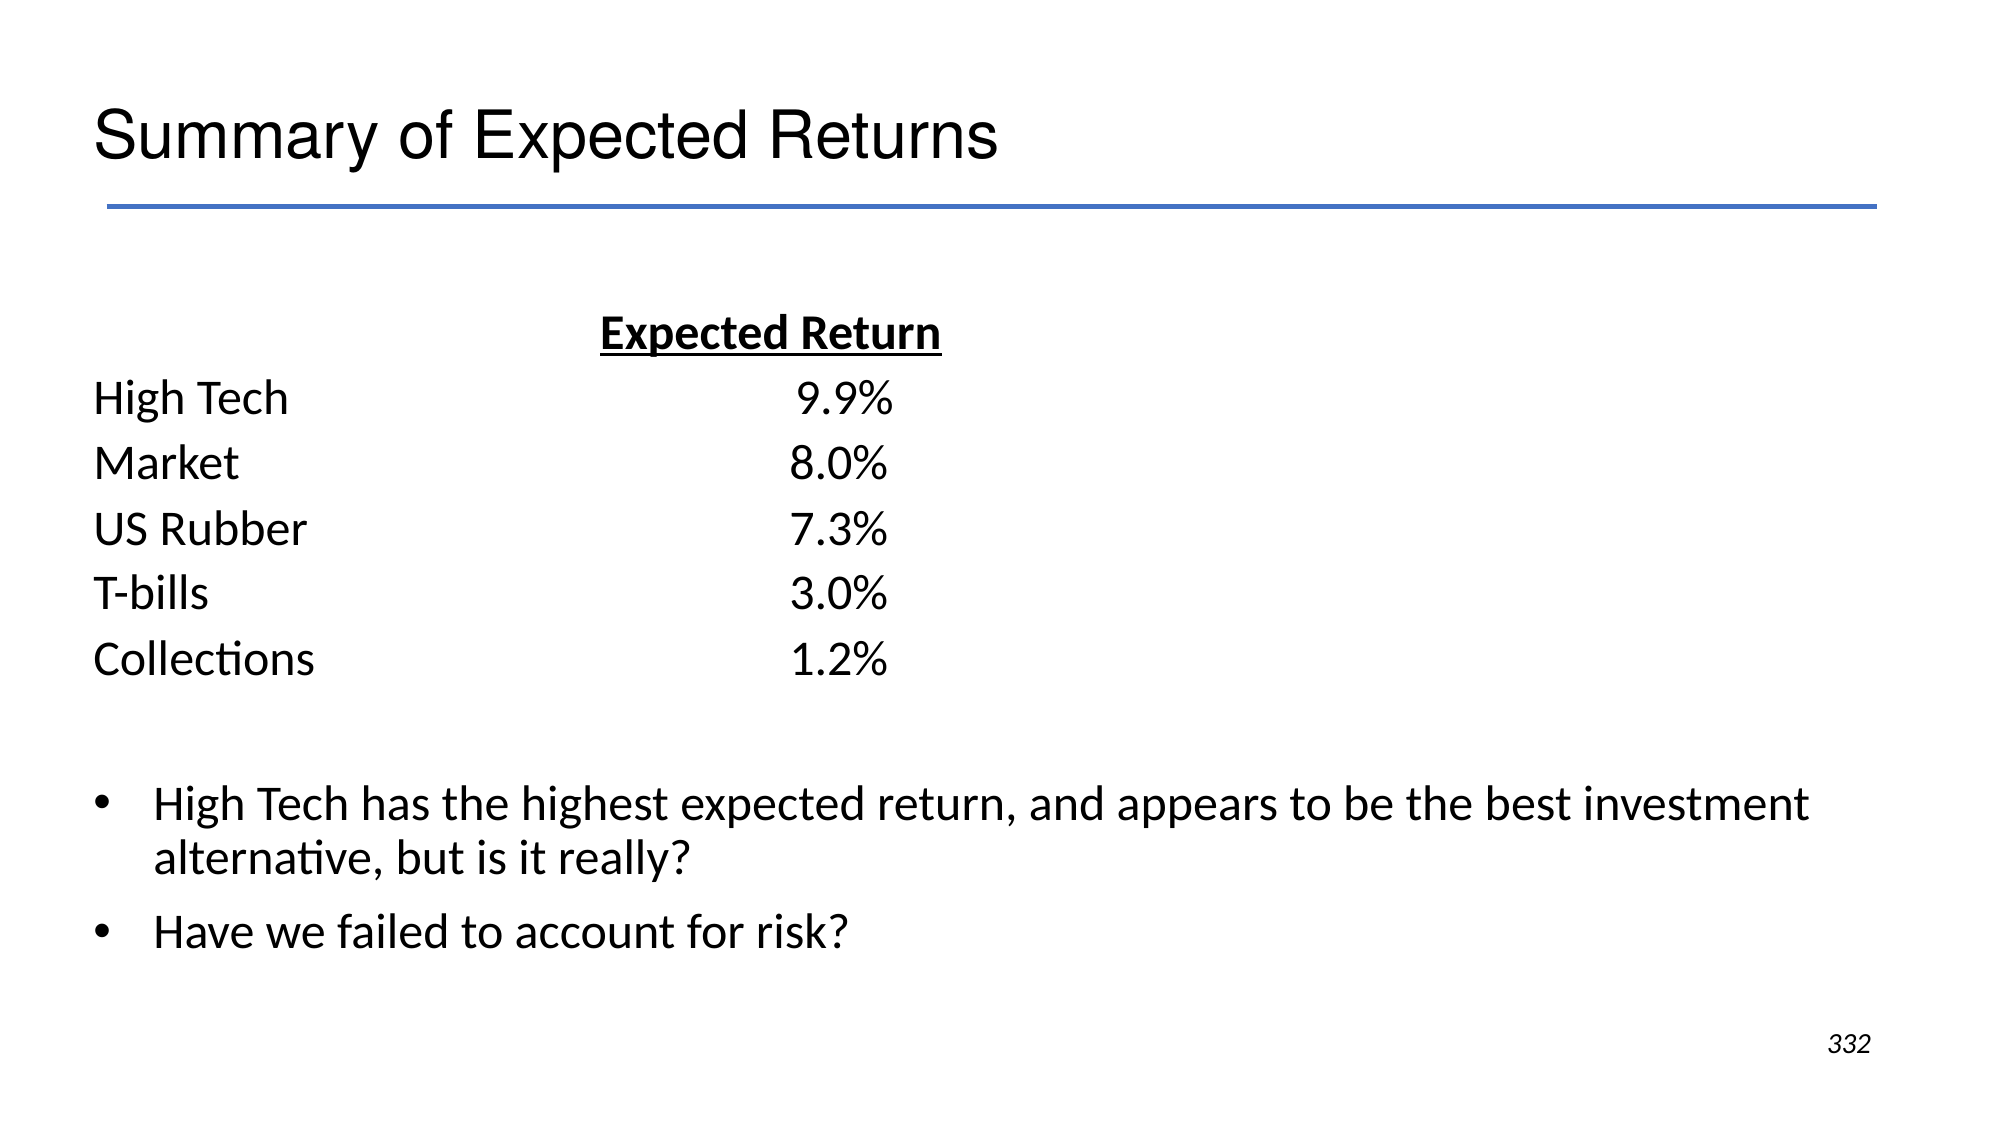

# Summary of Expected Returns
|  | Expected Return |
| --- | --- |
| High Tech | 9.9% |
| Market | 8.0% |
| US Rubber | 7.3% |
| T-bills | 3.0% |
| Collections | 1.2% |
High Tech has the highest expected return, and appears to be the best investment alternative, but is it really?
Have we failed to account for risk?